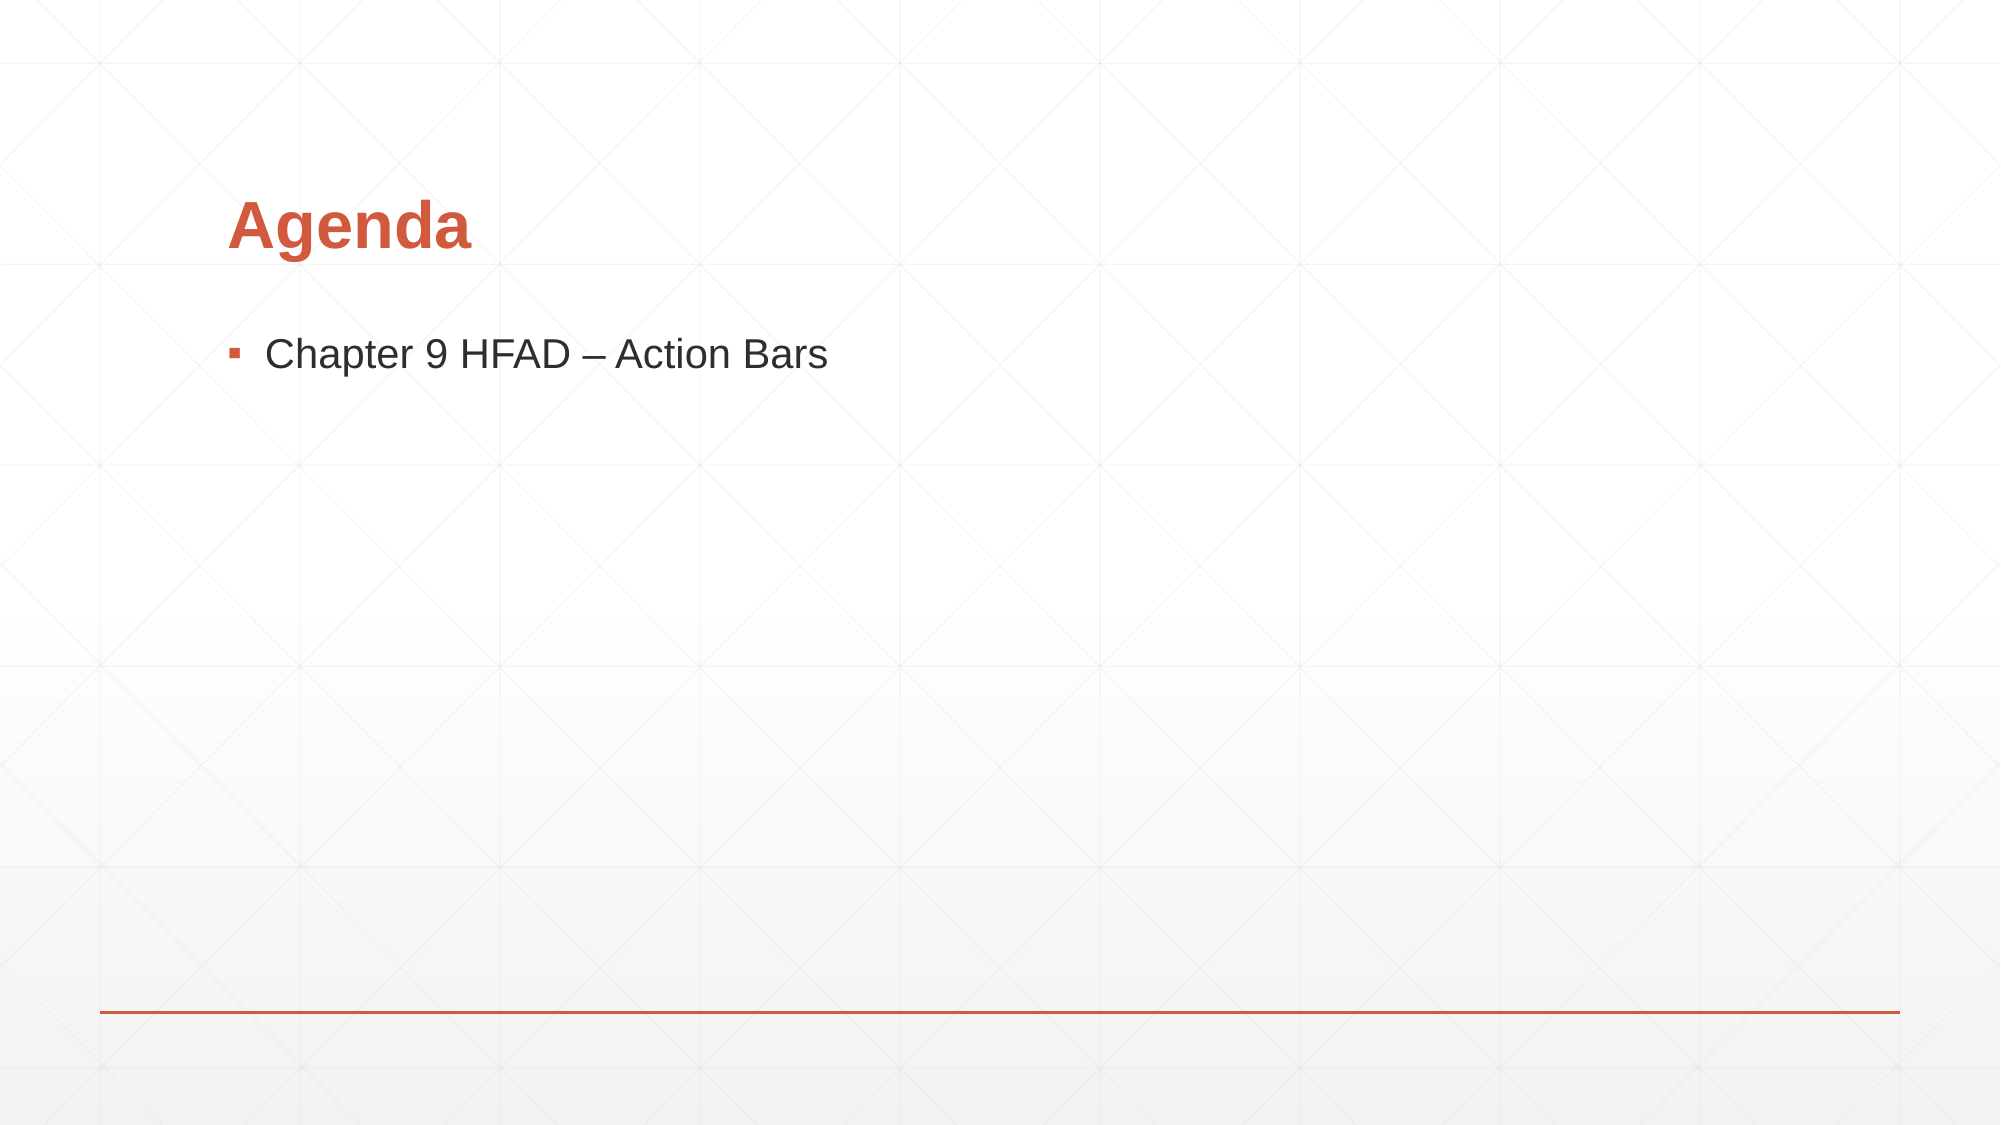

# Agenda
Chapter 9 HFAD – Action Bars